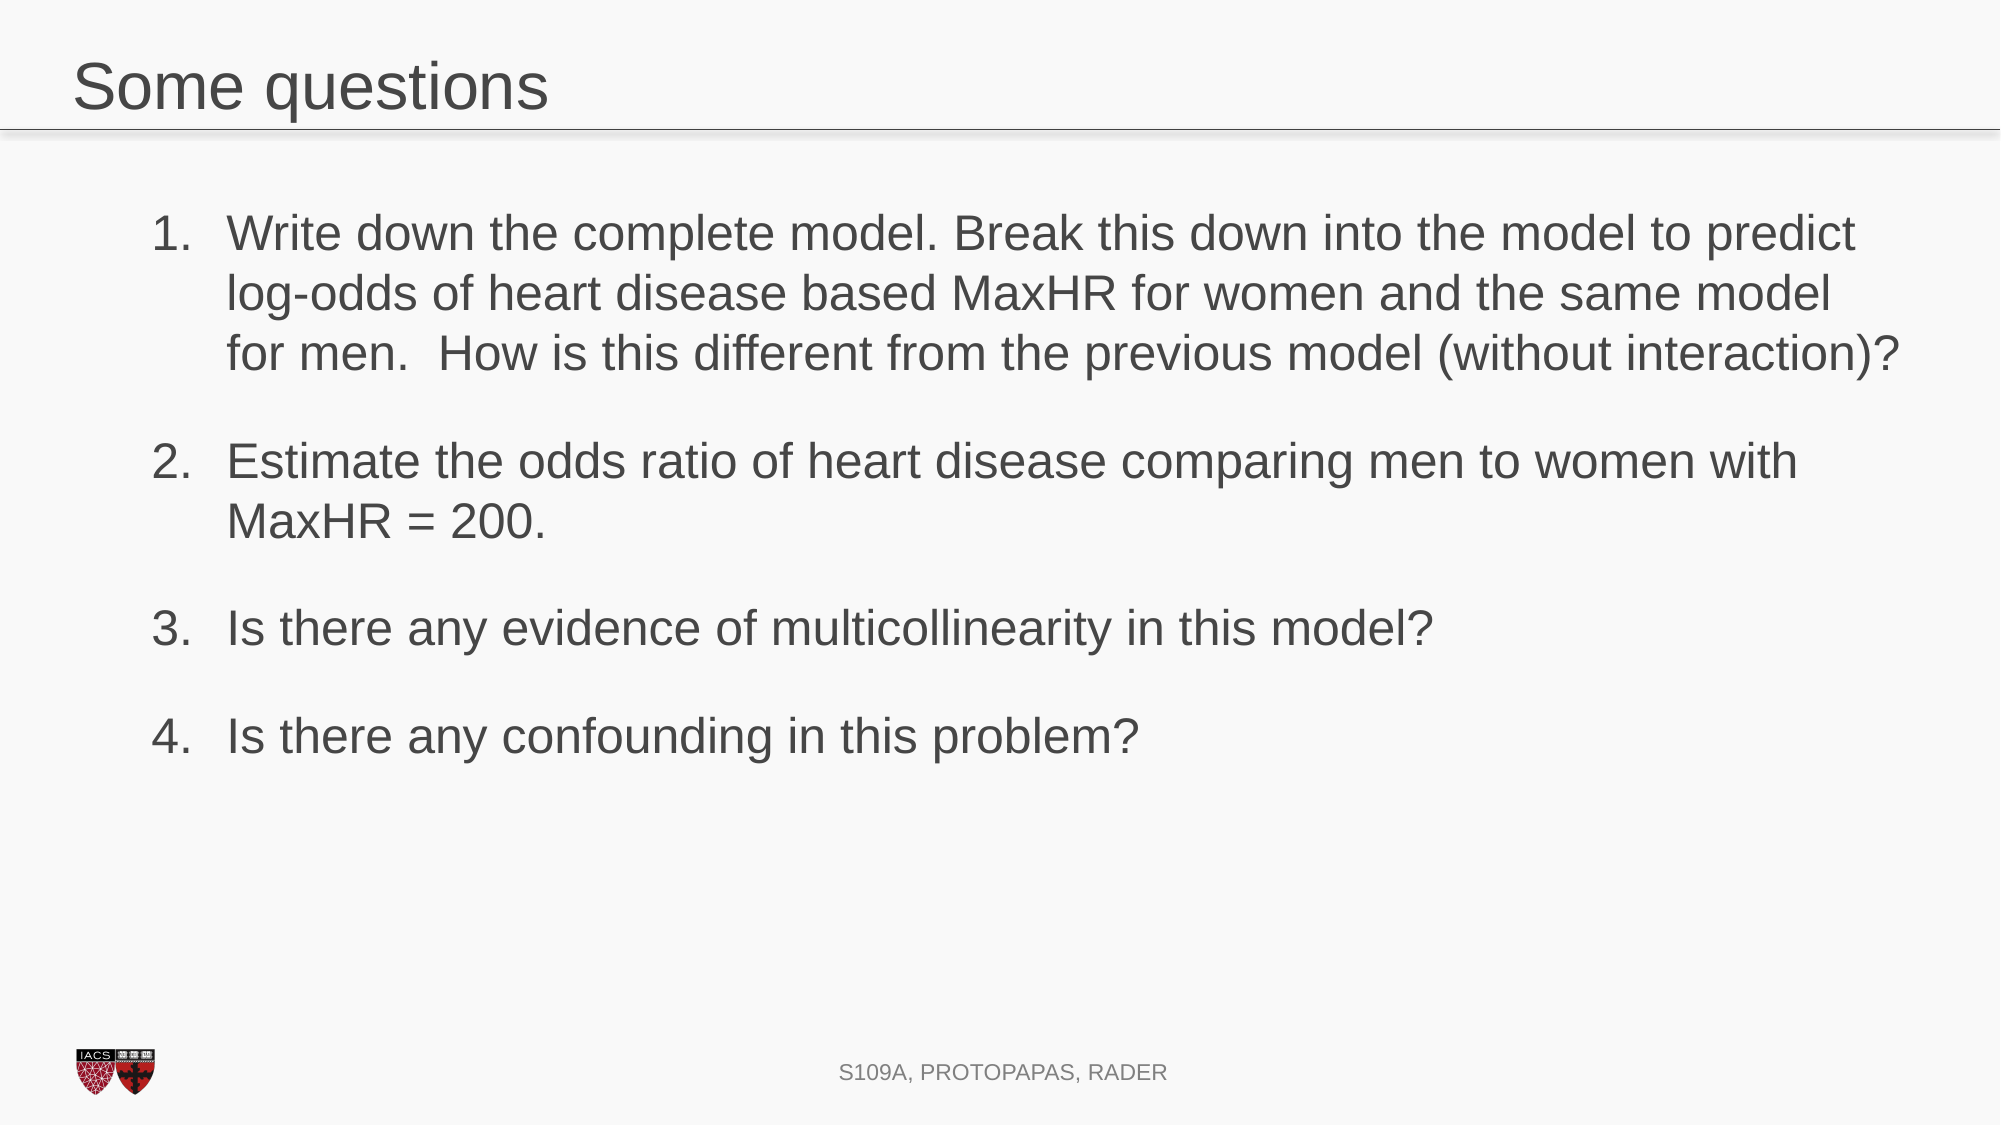

# Some questions
Write down the complete model. Break this down into the model to predict log-odds of heart disease based MaxHR for women and the same model for men.  How is this different from the previous model (without interaction)?
Estimate the odds ratio of heart disease comparing men to women with MaxHR = 200.
Is there any evidence of multicollinearity in this model?
Is there any confounding in this problem?